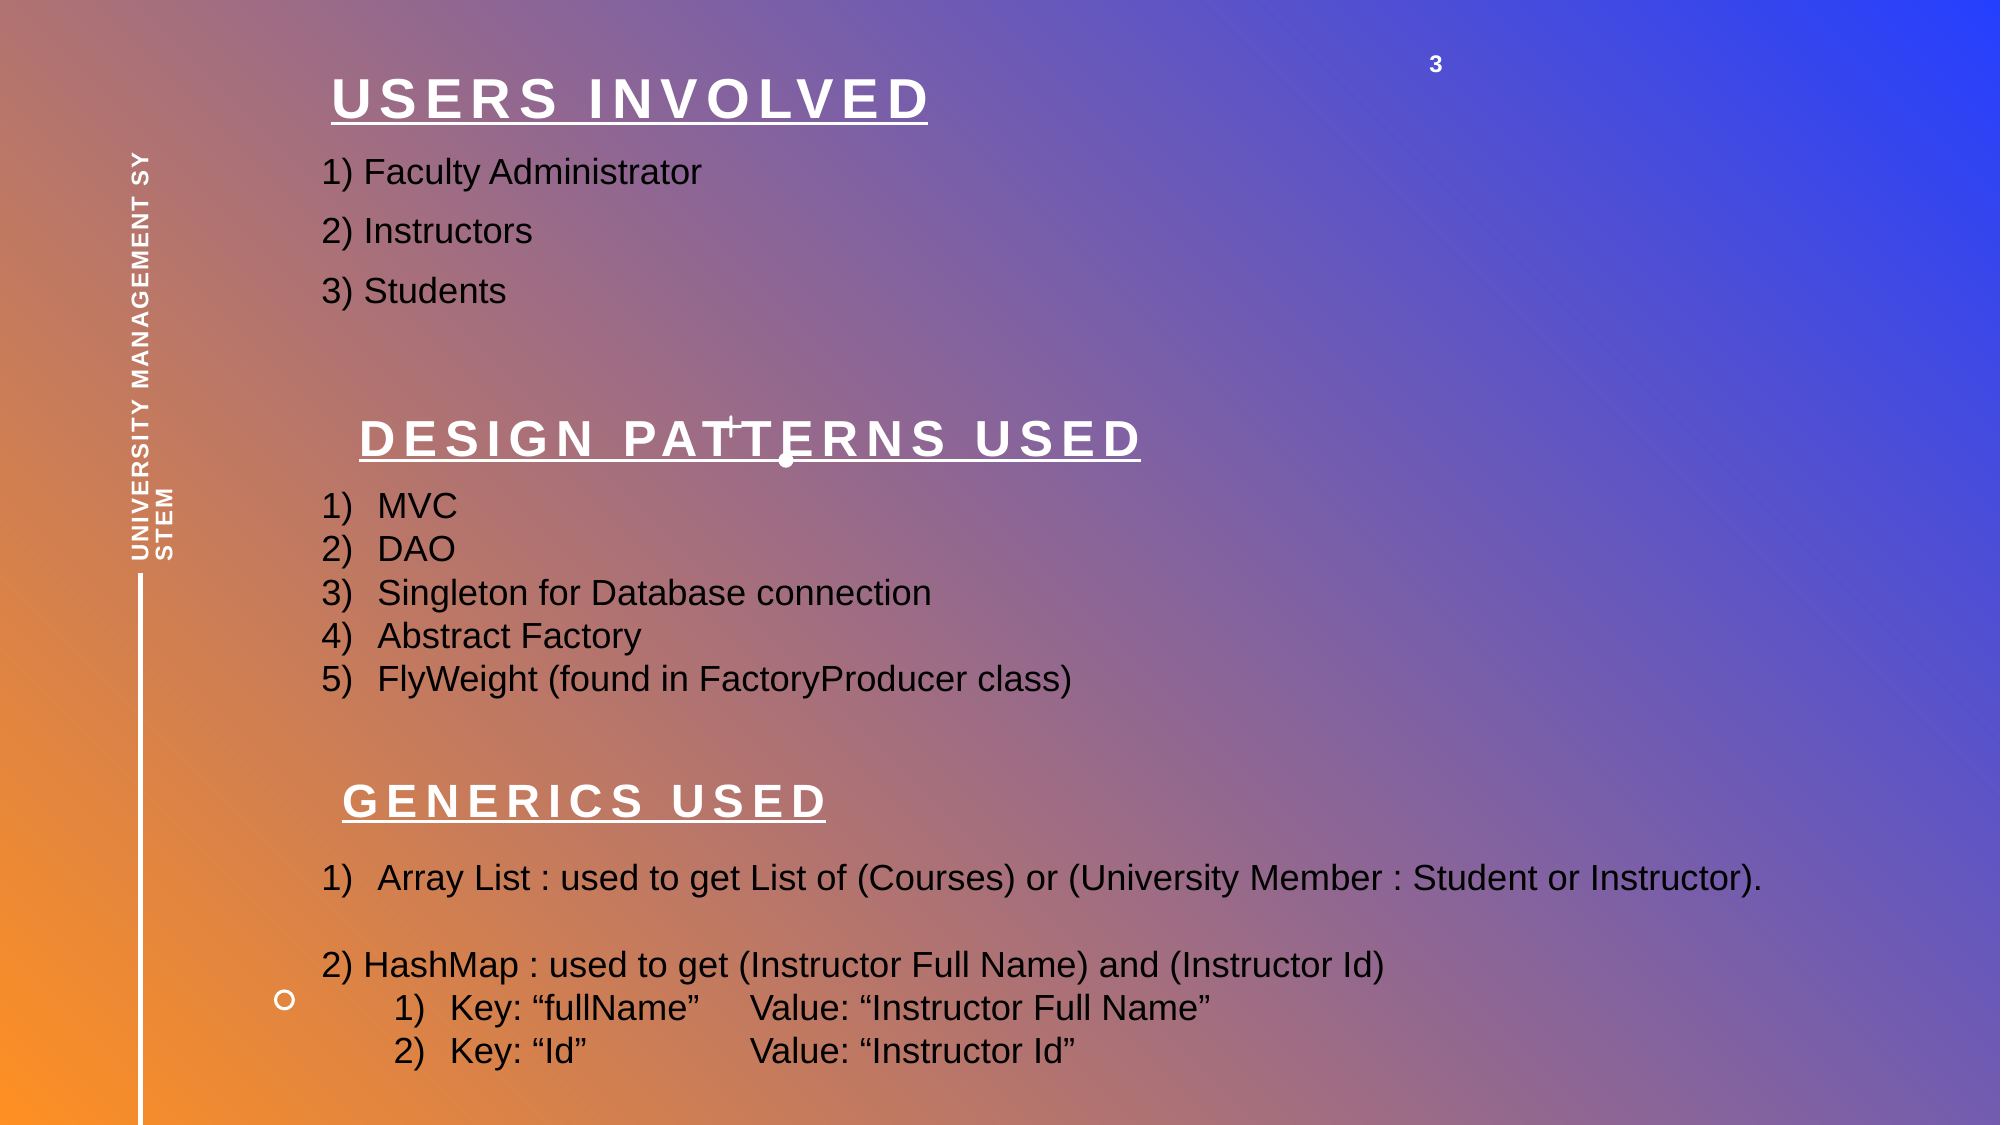

3
# Users involved
1) Faculty Administrator
2) Instructors
3) Students
University management system
DESIGN PATTERNS USED
MVC
DAO
Singleton for Database connection
Abstract Factory
FlyWeight (found in FactoryProducer class)
Generics used
Array List : used to get List of (Courses) or (University Member : Student or Instructor).

2) HashMap : used to get (Instructor Full Name) and (Instructor Id)
Key: “fullName” 	Value: “Instructor Full Name”
Key: “Id”		Value: “Instructor Id”